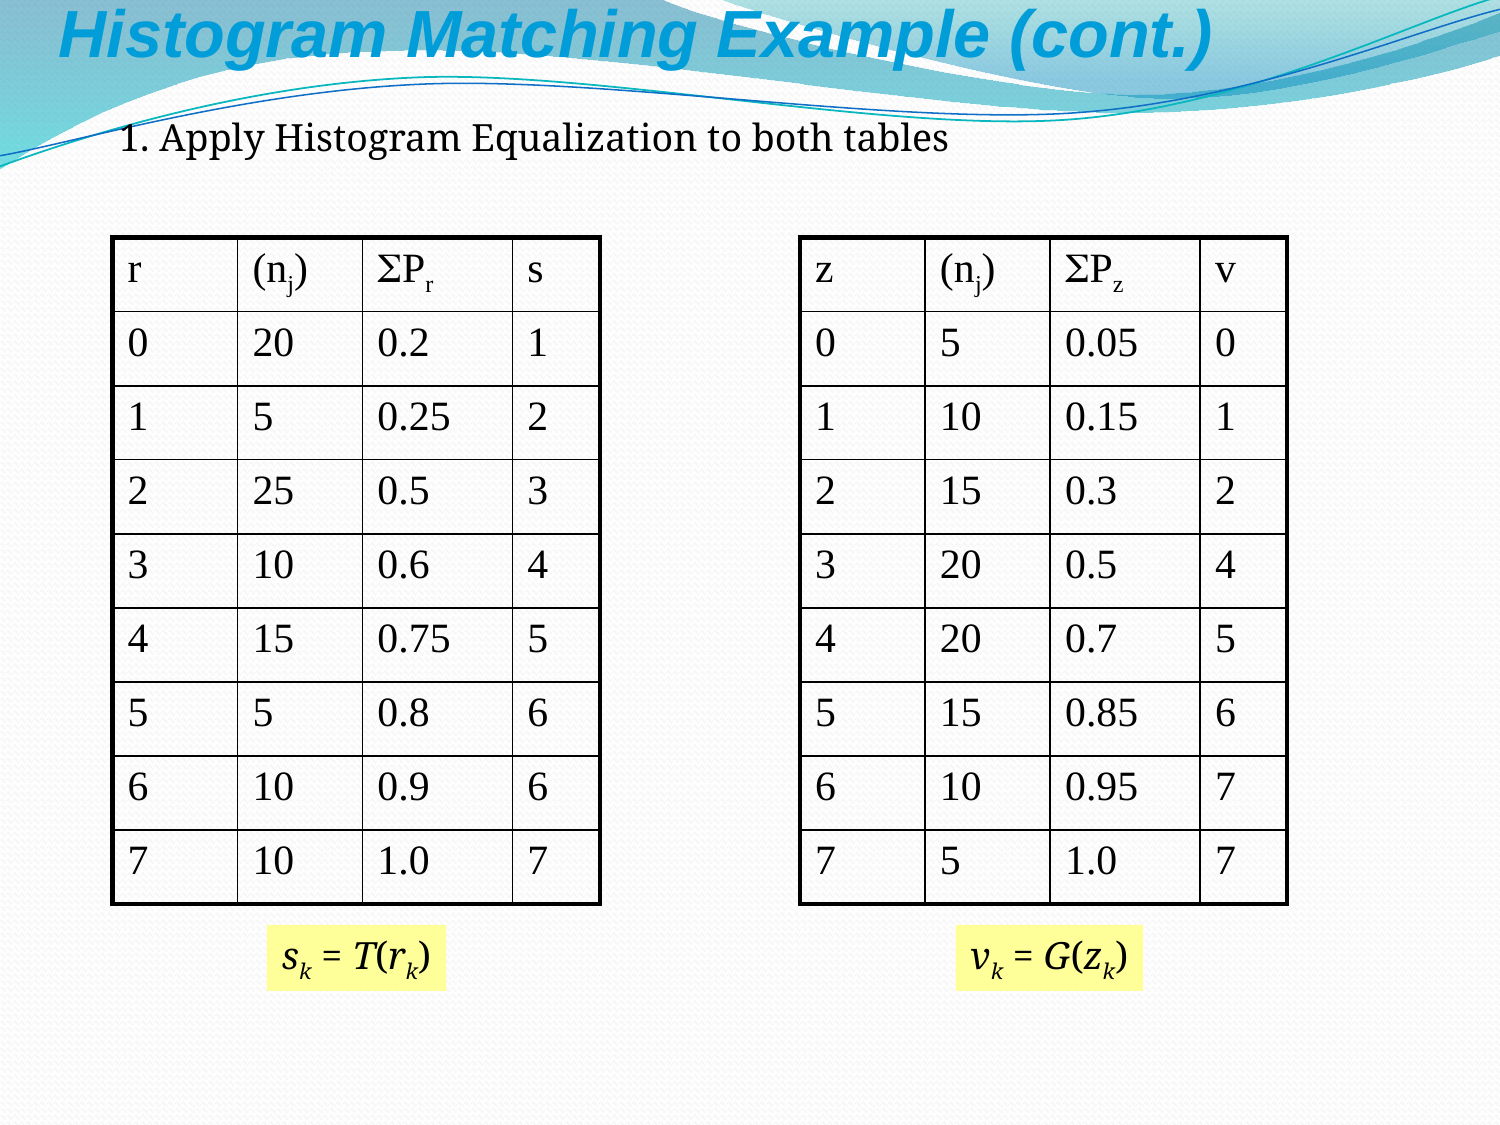

Histogram Matching Example (cont.)
1. Apply Histogram Equalization to both tables
| r | (nj) | ΣPr | s |
| --- | --- | --- | --- |
| 0 | 20 | 0.2 | 1 |
| 1 | 5 | 0.25 | 2 |
| 2 | 25 | 0.5 | 3 |
| 3 | 10 | 0.6 | 4 |
| 4 | 15 | 0.75 | 5 |
| 5 | 5 | 0.8 | 6 |
| 6 | 10 | 0.9 | 6 |
| 7 | 10 | 1.0 | 7 |
| z | (nj) | ΣPz | v |
| --- | --- | --- | --- |
| 0 | 5 | 0.05 | 0 |
| 1 | 10 | 0.15 | 1 |
| 2 | 15 | 0.3 | 2 |
| 3 | 20 | 0.5 | 4 |
| 4 | 20 | 0.7 | 5 |
| 5 | 15 | 0.85 | 6 |
| 6 | 10 | 0.95 | 7 |
| 7 | 5 | 1.0 | 7 |
sk = T(rk)
vk = G(zk)